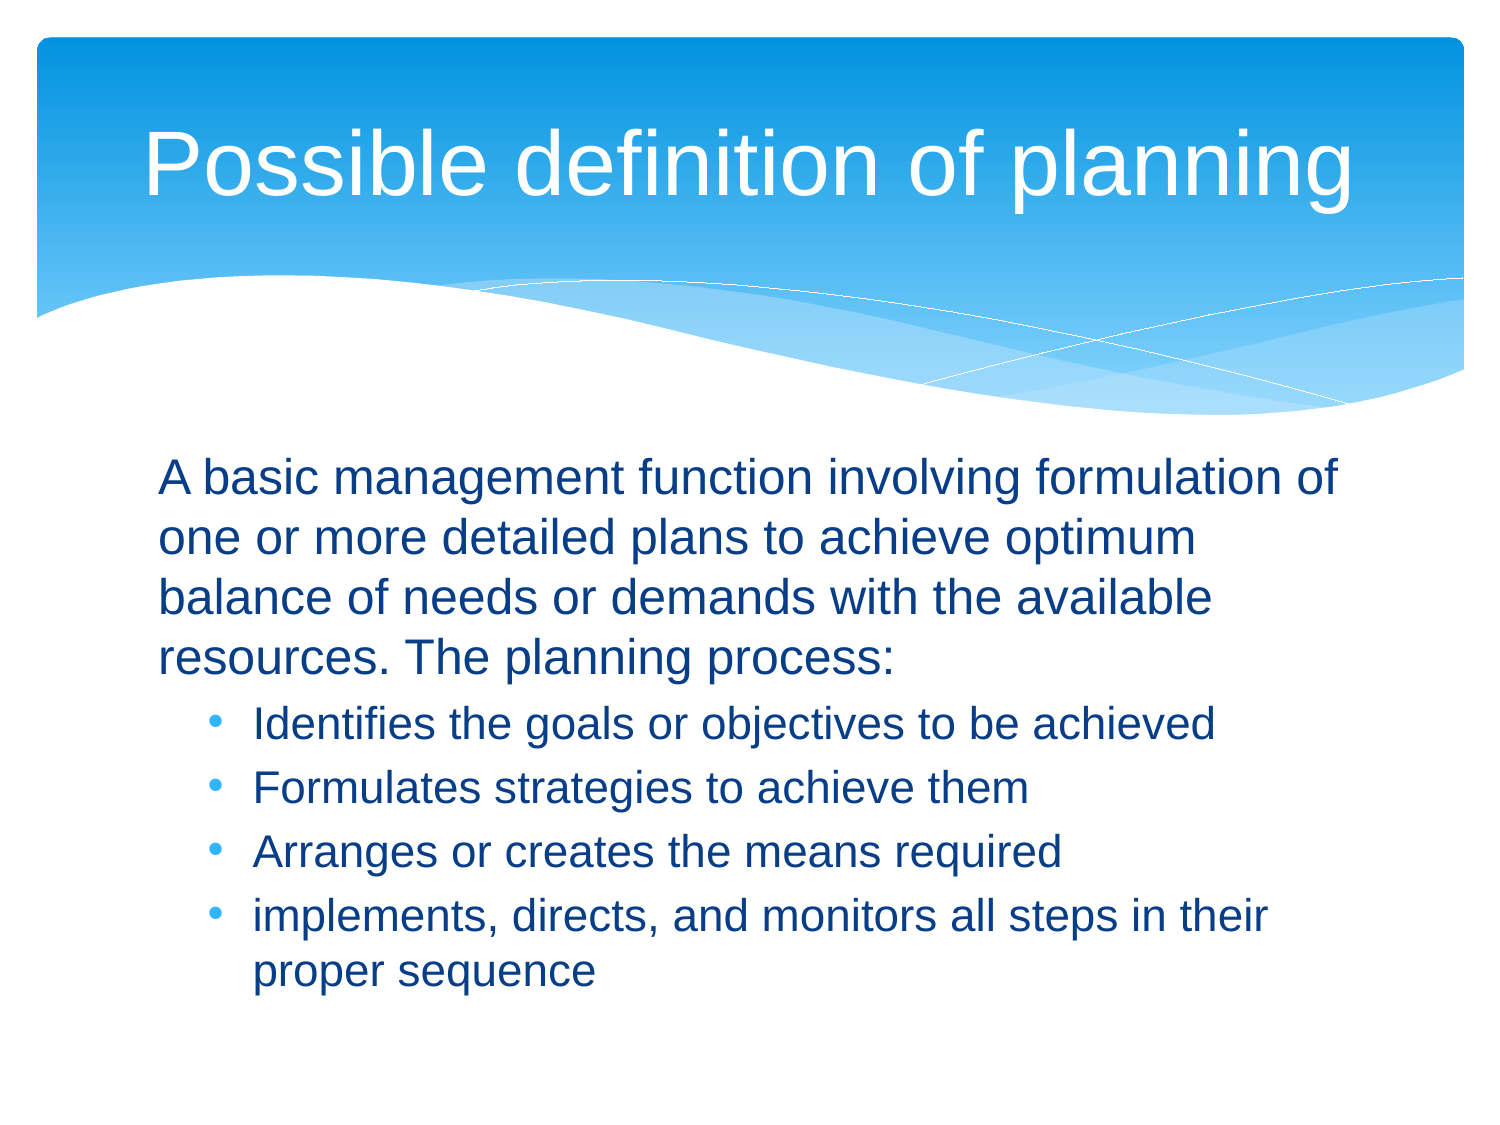

# Possible definition of planning
A basic management function involving formulation of one or more detailed plans to achieve optimum balance of needs or demands with the available resources. The planning process:
Identifies the goals or objectives to be achieved
Formulates strategies to achieve them
Arranges or creates the means required
implements, directs, and monitors all steps in their proper sequence